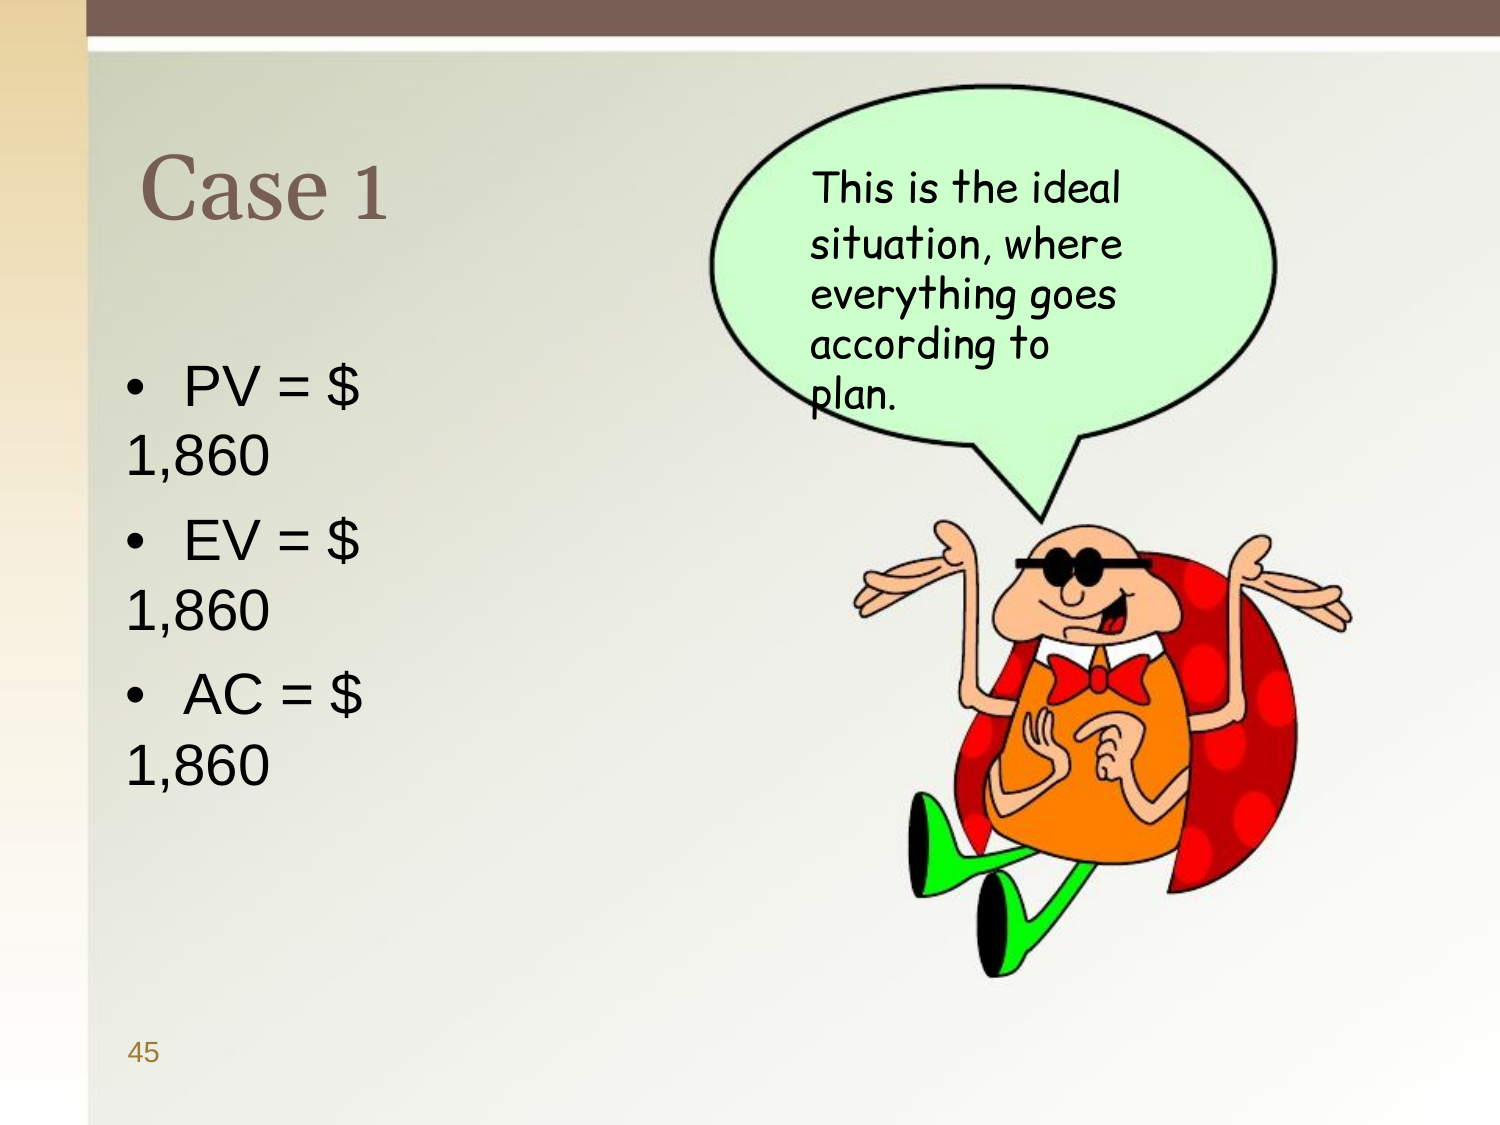

# Case 1
This is the ideal
situation, where everything goes according to plan.
•	PV = $ 1,860
•	EV = $ 1,860
•	AC = $ 1,860
45